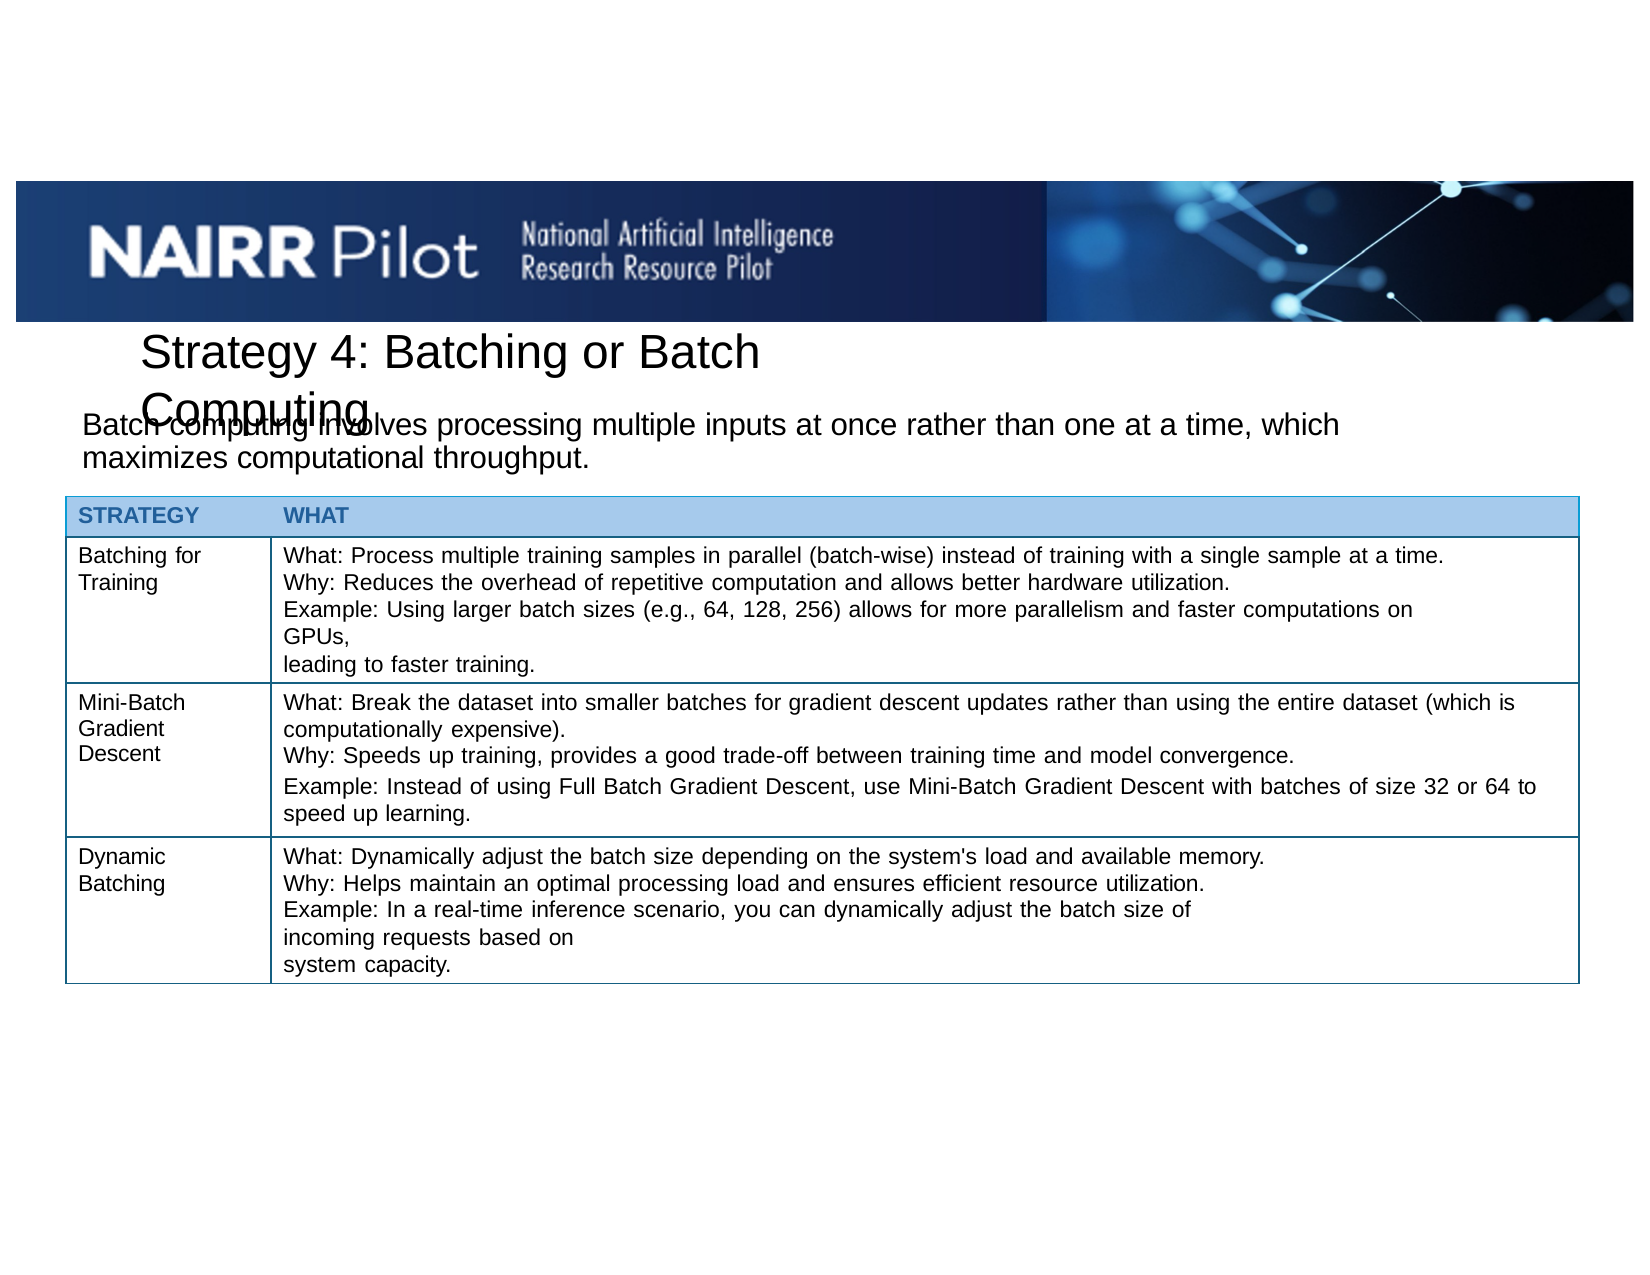

# Strategy 4: Batching or Batch Computing
Batch computing involves processing multiple inputs at once rather than one at a time, which maximizes computational throughput.
| STRATEGY | WHAT |
| --- | --- |
| Batching for Training | What: Process multiple training samples in parallel (batch-wise) instead of training with a single sample at a time. Why: Reduces the overhead of repetitive computation and allows better hardware utilization. Example: Using larger batch sizes (e.g., 64, 128, 256) allows for more parallelism and faster computations on GPUs, leading to faster training. |
| Mini-Batch Gradient Descent | What: Break the dataset into smaller batches for gradient descent updates rather than using the entire dataset (which is computationally expensive). Why: Speeds up training, provides a good trade-off between training time and model convergence. Example: Instead of using Full Batch Gradient Descent, use Mini-Batch Gradient Descent with batches of size 32 or 64 to speed up learning. |
| Dynamic Batching | What: Dynamically adjust the batch size depending on the system's load and available memory. Why: Helps maintain an optimal processing load and ensures efficient resource utilization. Example: In a real-time inference scenario, you can dynamically adjust the batch size of incoming requests based on system capacity. |